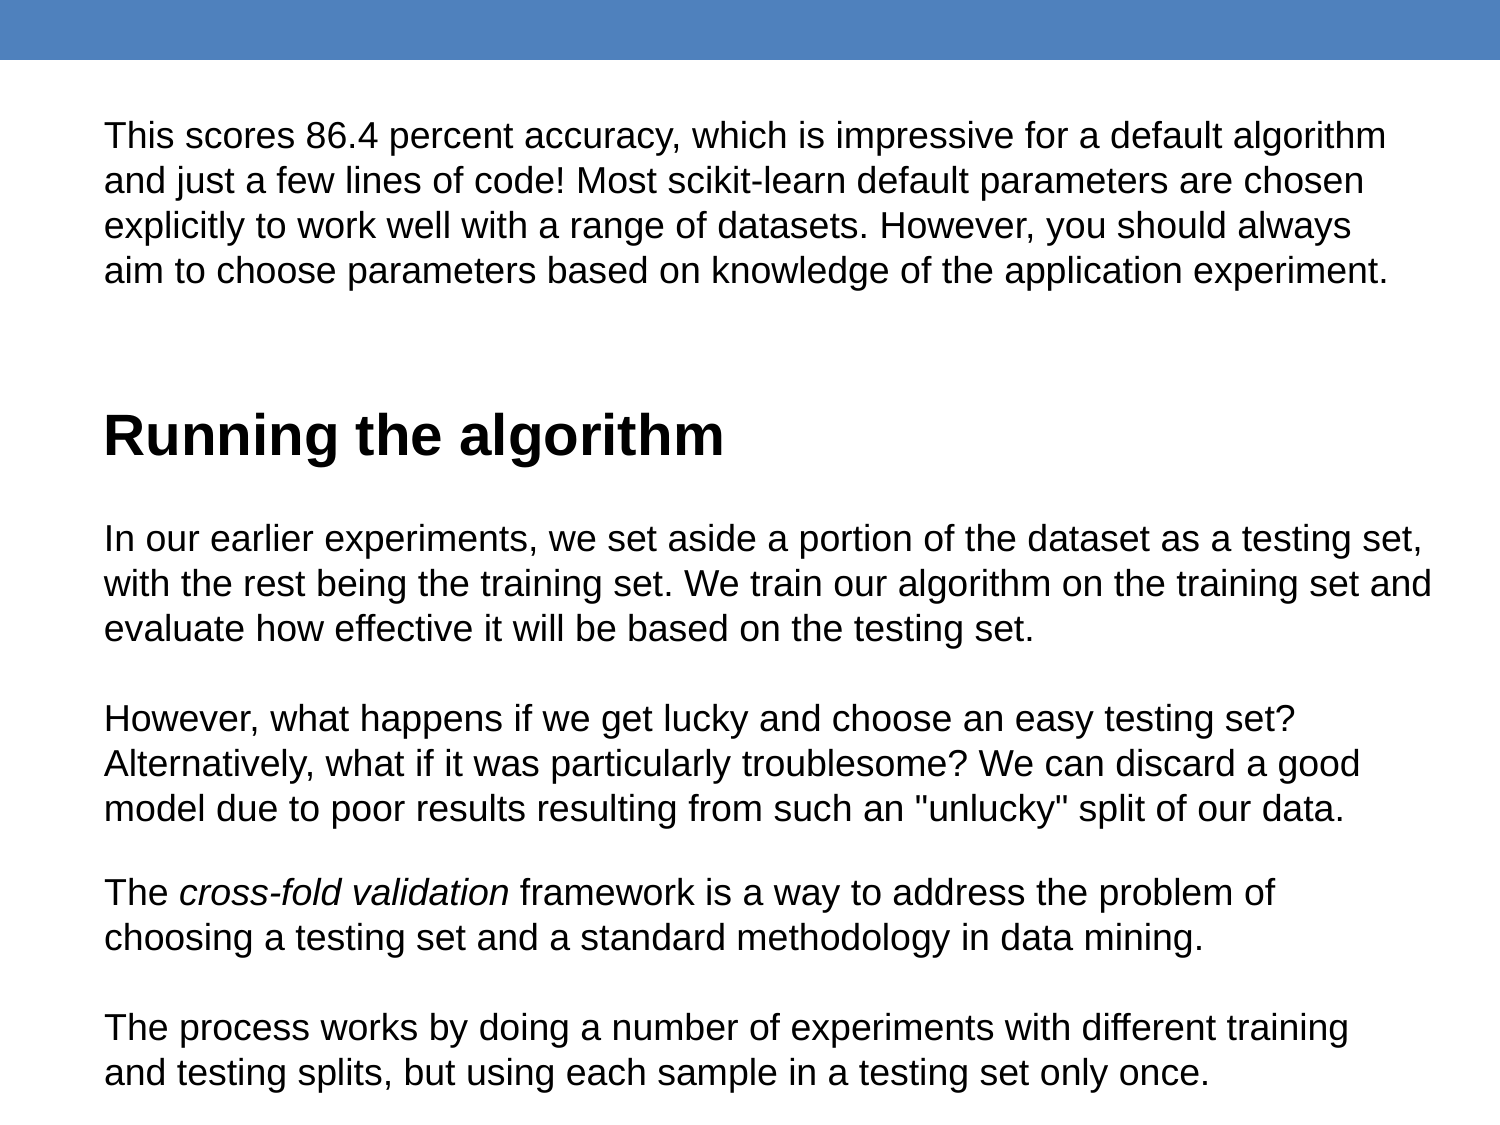

This scores 86.4 percent accuracy, which is impressive for a default algorithm and just a few lines of code! Most scikit-learn default parameters are chosen explicitly to work well with a range of datasets. However, you should always aim to choose parameters based on knowledge of the application experiment.
Running the algorithm
In our earlier experiments, we set aside a portion of the dataset as a testing set,
with the rest being the training set. We train our algorithm on the training set and
evaluate how effective it will be based on the testing set.

However, what happens if we get lucky and choose an easy testing set? Alternatively, what if it was particularly troublesome? We can discard a good model due to poor results resulting from such an "unlucky" split of our data.
The cross-fold validation framework is a way to address the problem of choosing a testing set and a standard methodology in data mining.

The process works by doing a number of experiments with different training and testing splits, but using each sample in a testing set only once.